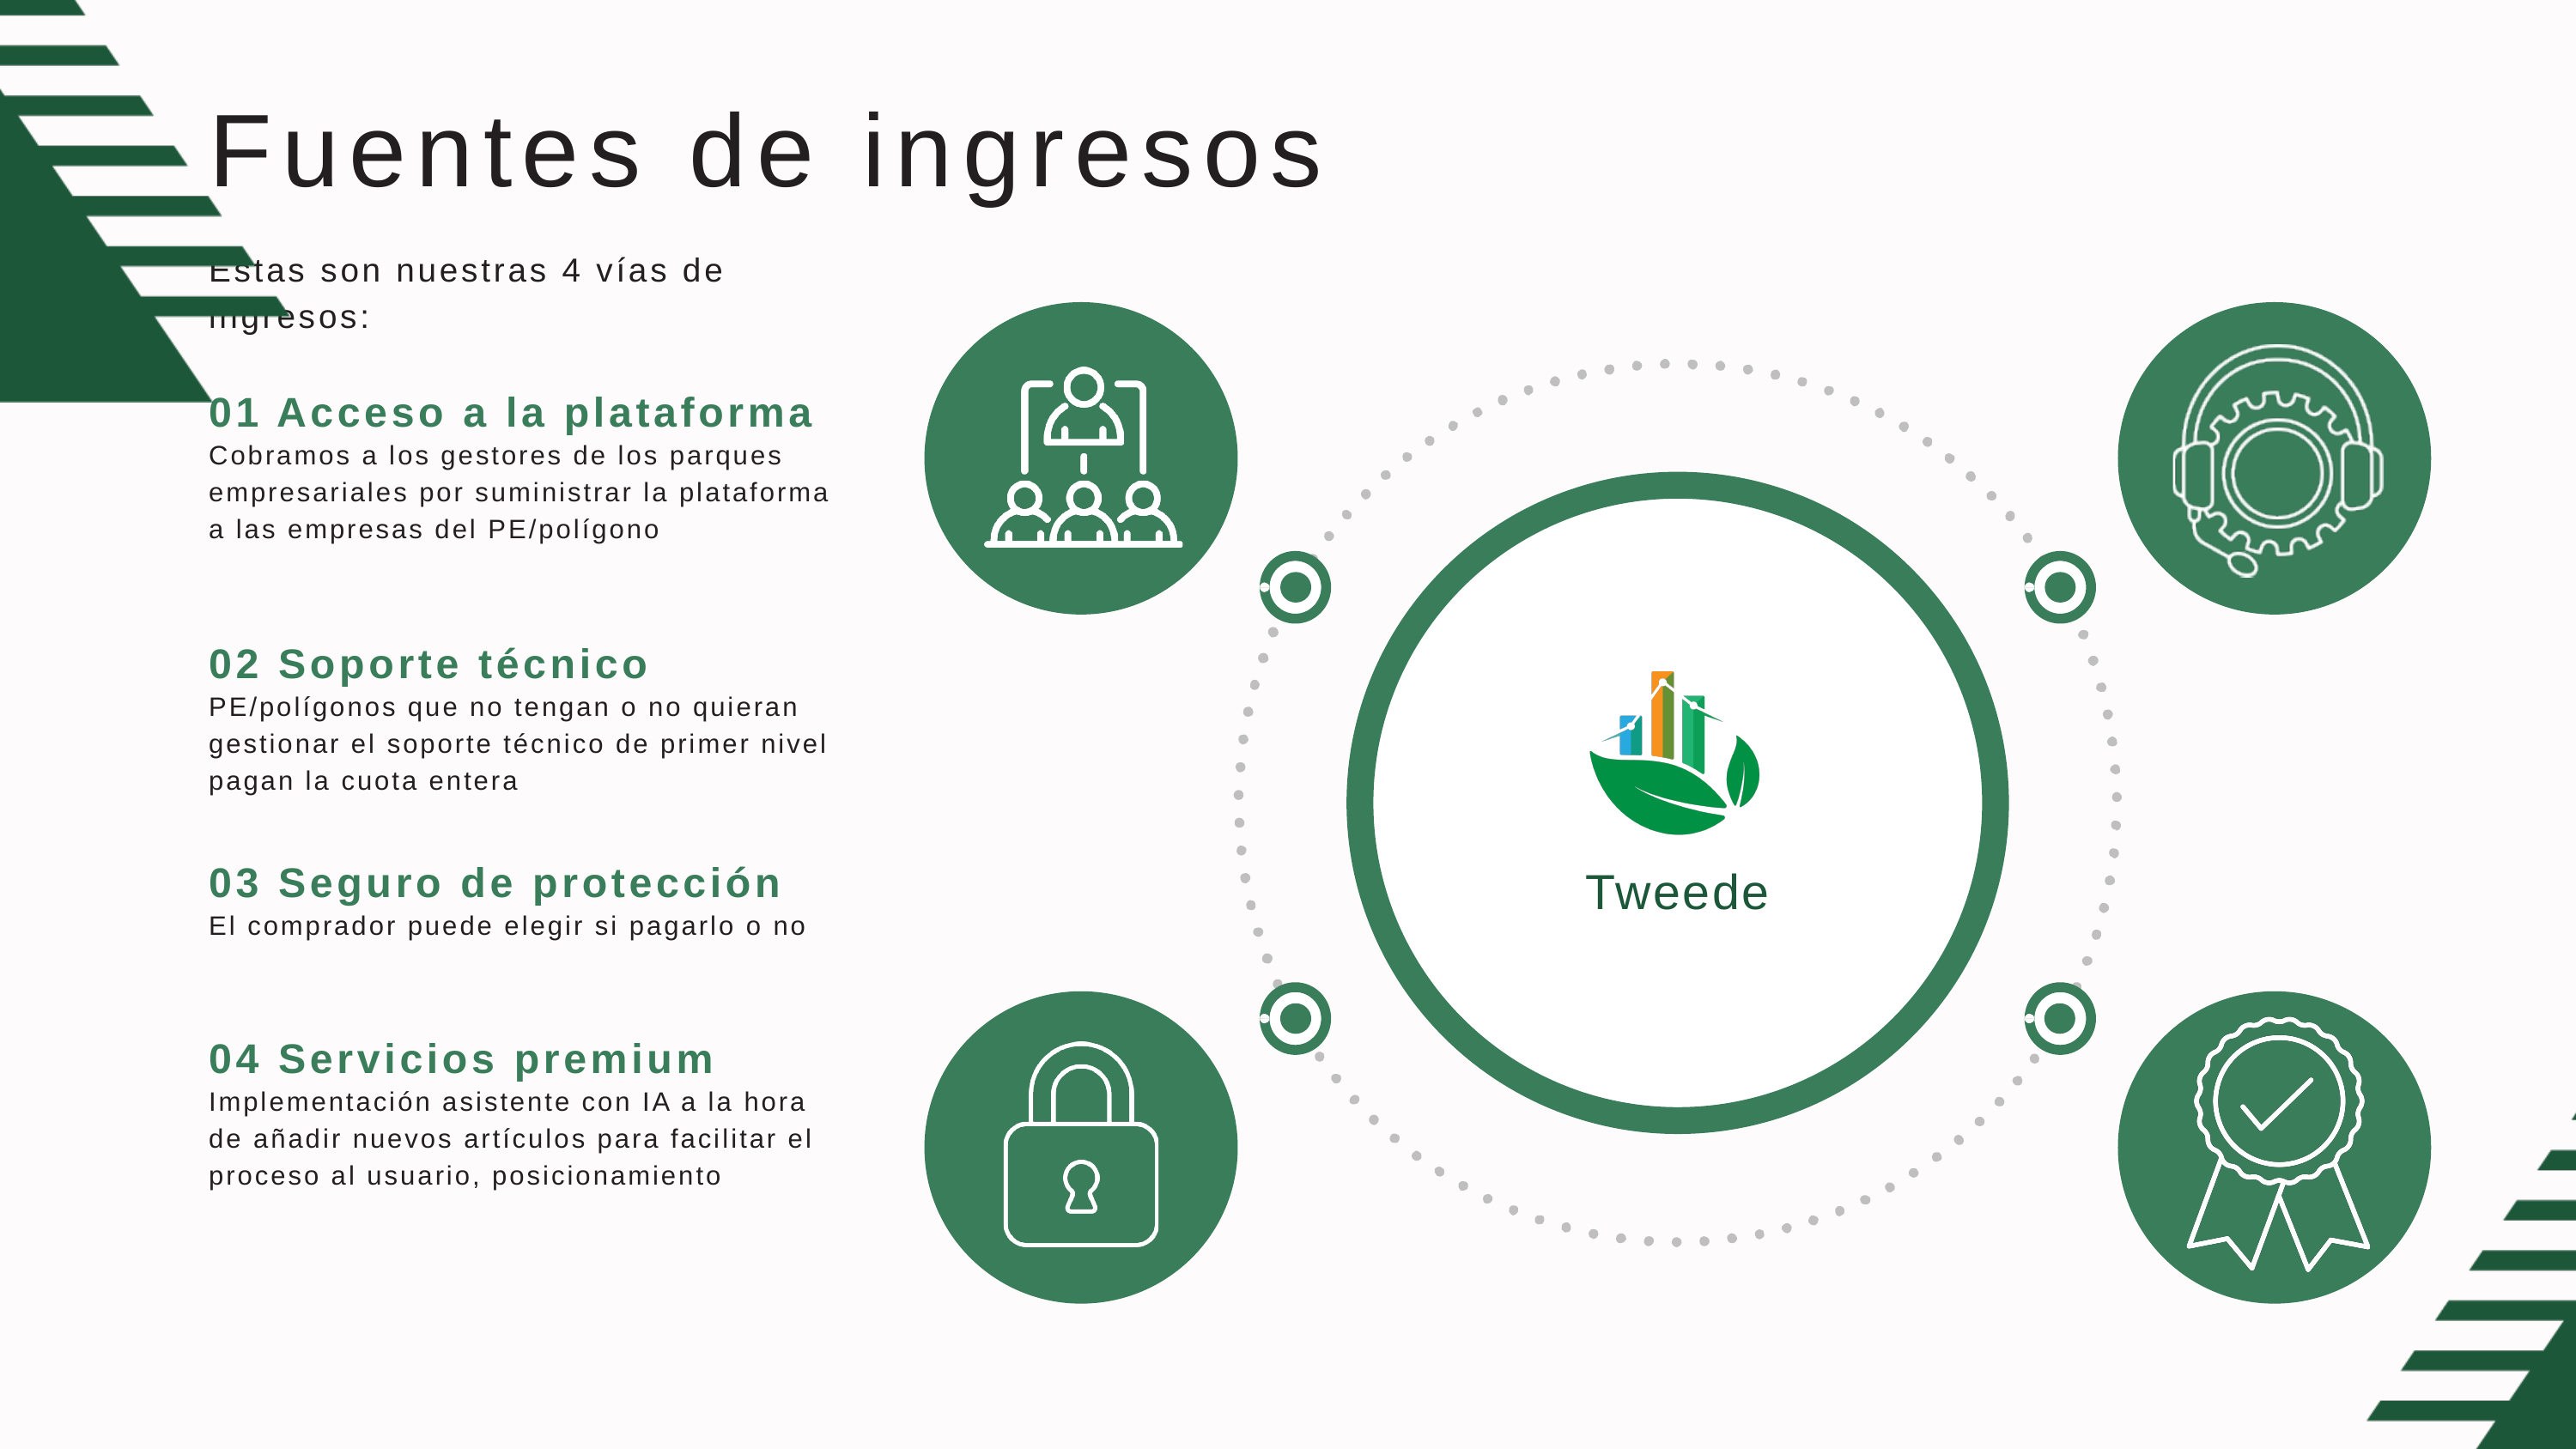

Fuentes de ingresos
Estas son nuestras 4 vías de ingresos:

01 Acceso a la plataforma
Cobramos a los gestores de los parques empresariales por suministrar la plataforma a las empresas del PE/polígono

02 Soporte técnico

Tweede
PE/polígonos que no tengan o no quieran gestionar el soporte técnico de primer nivel pagan la cuota entera
03 Seguro de protección
El comprador puede elegir si pagarlo o no

04 Servicios premium

Implementación asistente con IA a la hora de añadir nuevos artículos para facilitar el proceso al usuario, posicionamiento